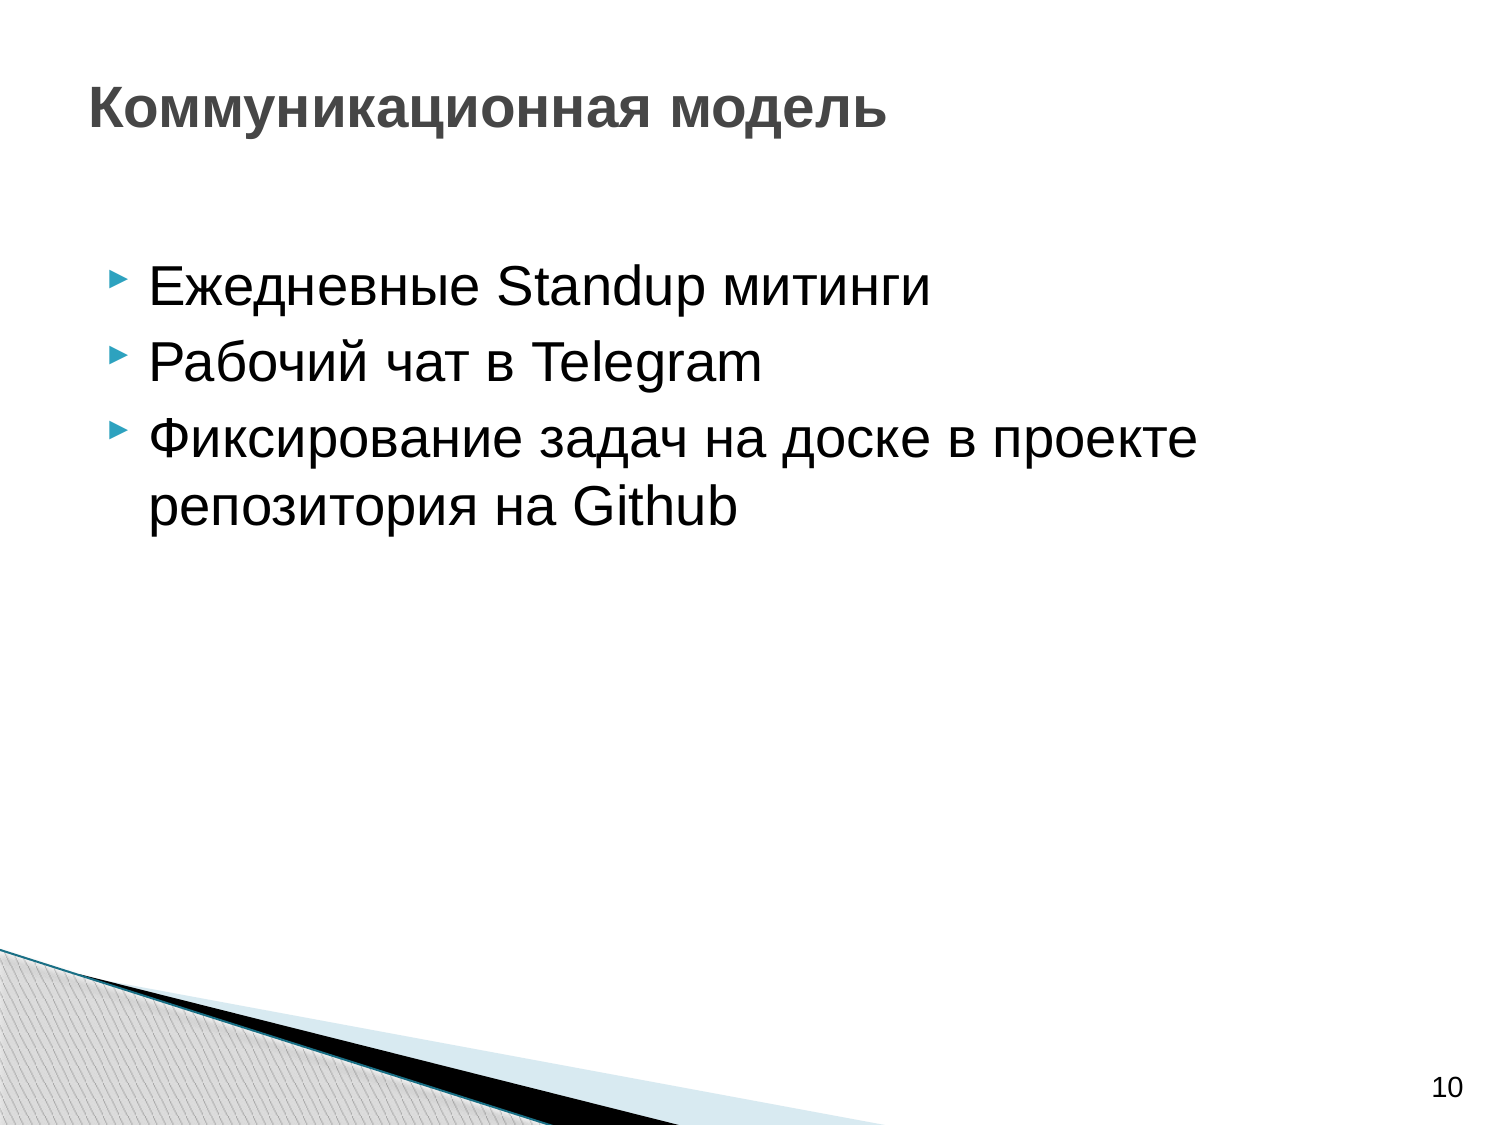

# Коммуникационная модель
Ежедневные Standup митинги
Рабочий чат в Telegram
Фиксирование задач на доске в проекте репозитория на Github
10